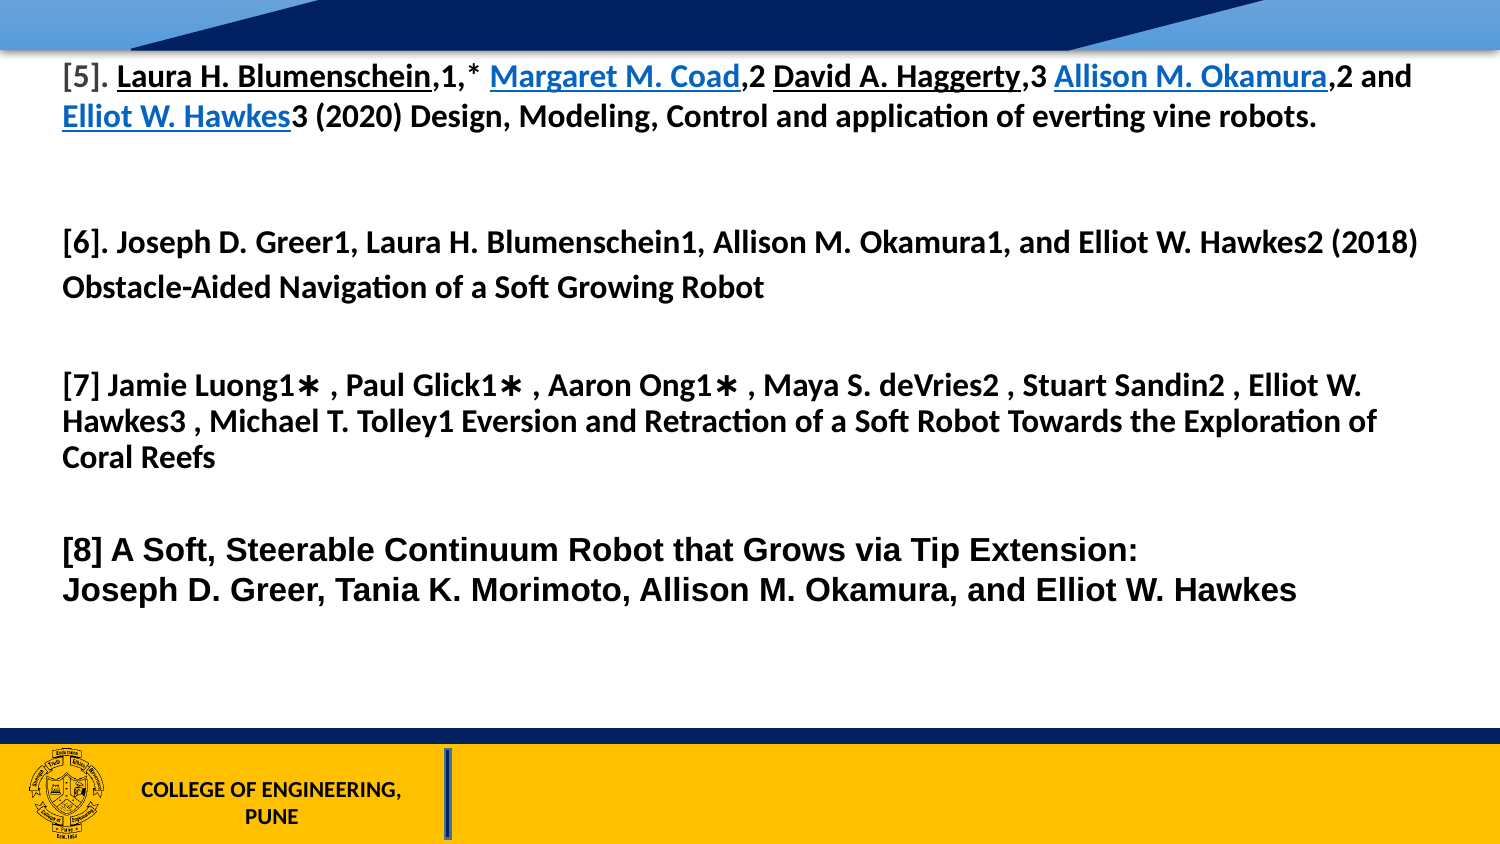

[5]. Laura H. Blumenschein,1,* Margaret M. Coad,2 David A. Haggerty,3 Allison M. Okamura,2 and Elliot W. Hawkes3 (2020) Design, Modeling, Control and application of everting vine robots.

[6]. Joseph D. Greer1, Laura H. Blumenschein1, Allison M. Okamura1, and Elliot W. Hawkes2 (2018)
Obstacle-Aided Navigation of a Soft Growing Robot

[7] Jamie Luong1∗ , Paul Glick1∗ , Aaron Ong1∗ , Maya S. deVries2 , Stuart Sandin2 , Elliot W. Hawkes3 , Michael T. Tolley1 Eversion and Retraction of a Soft Robot Towards the Exploration of Coral Reefs

[8] A Soft, Steerable Continuum Robot that Grows via Tip Extension:
Joseph D. Greer, Tania K. Morimoto, Allison M. Okamura, and Elliot W. Hawkes